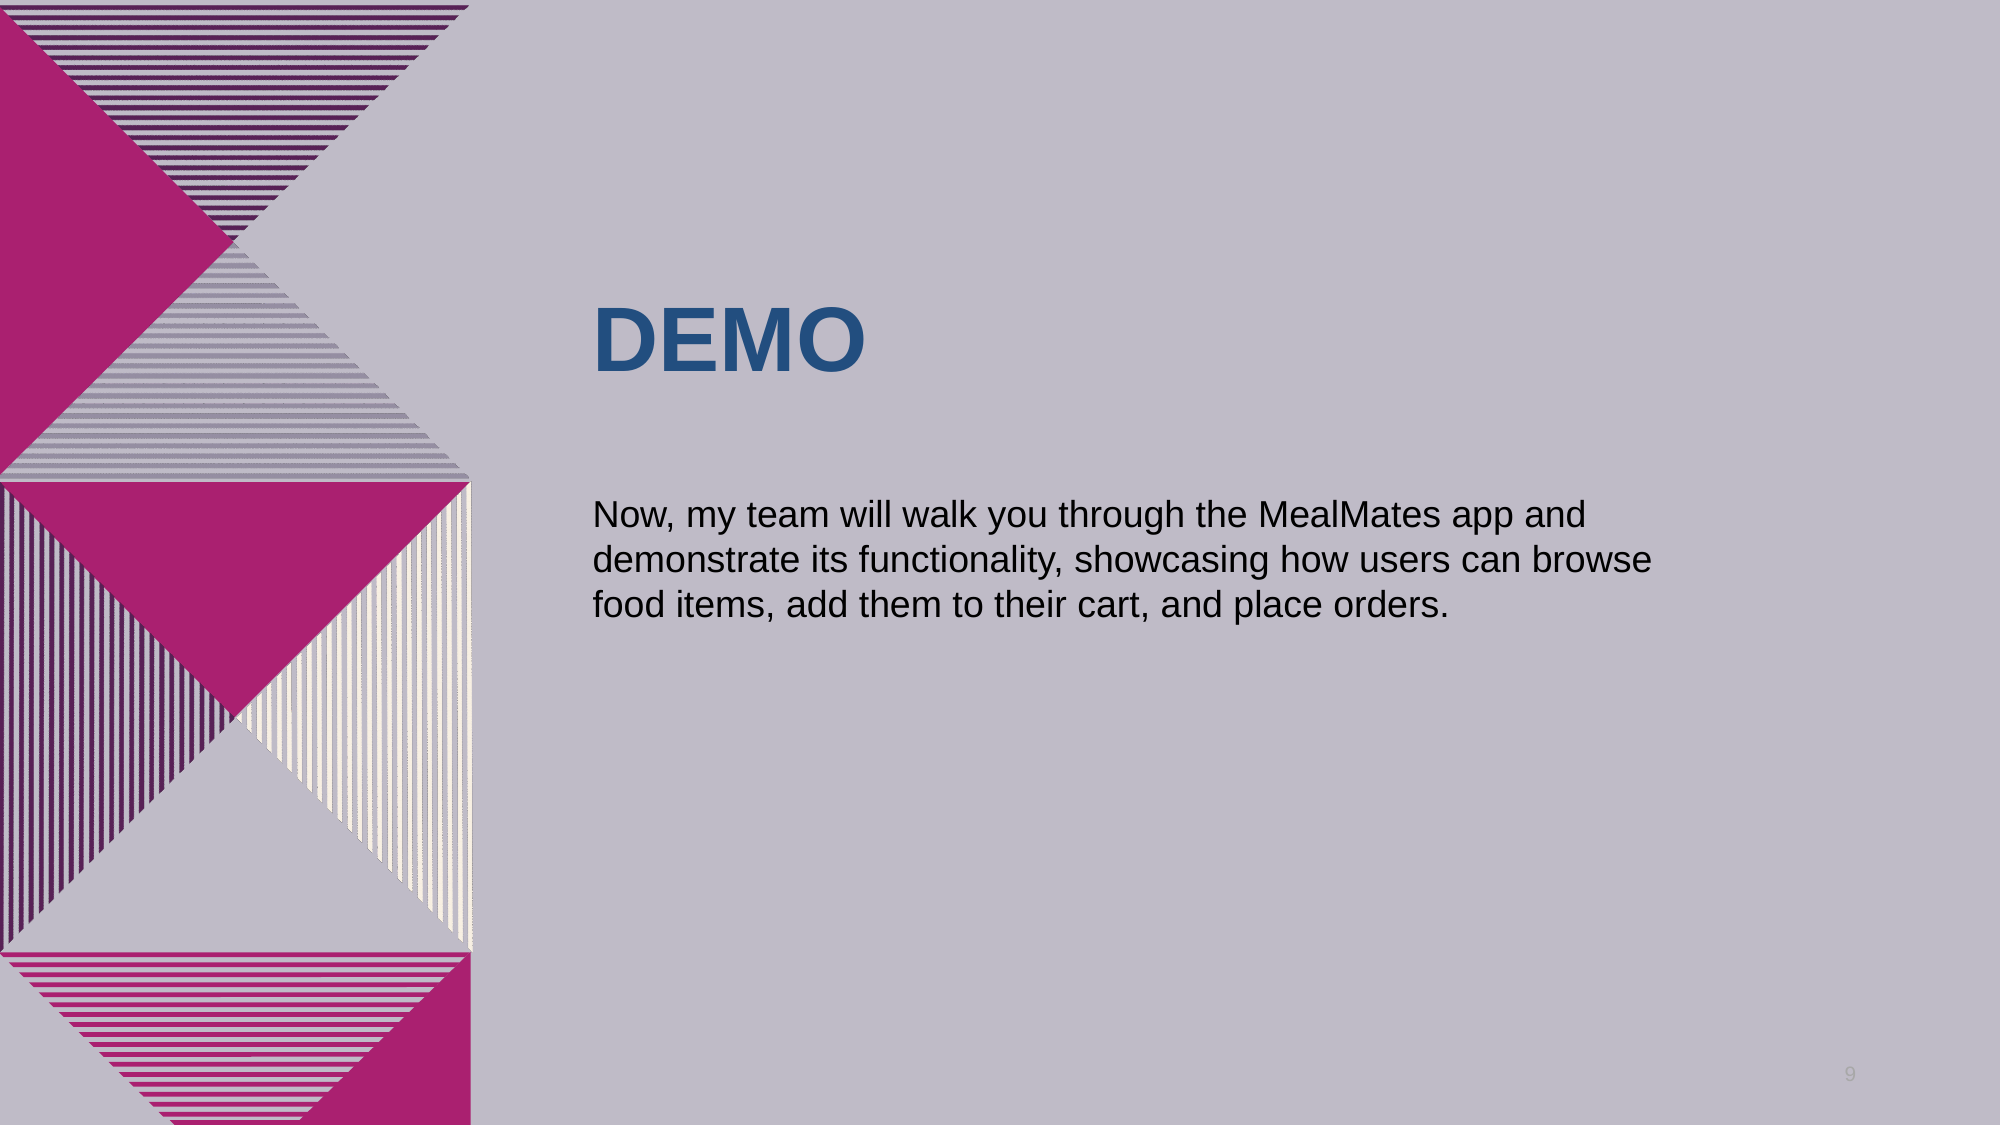

# DEMO
Now, my team will walk you through the MealMates app and demonstrate its functionality, showcasing how users can browse food items, add them to their cart, and place orders.

9